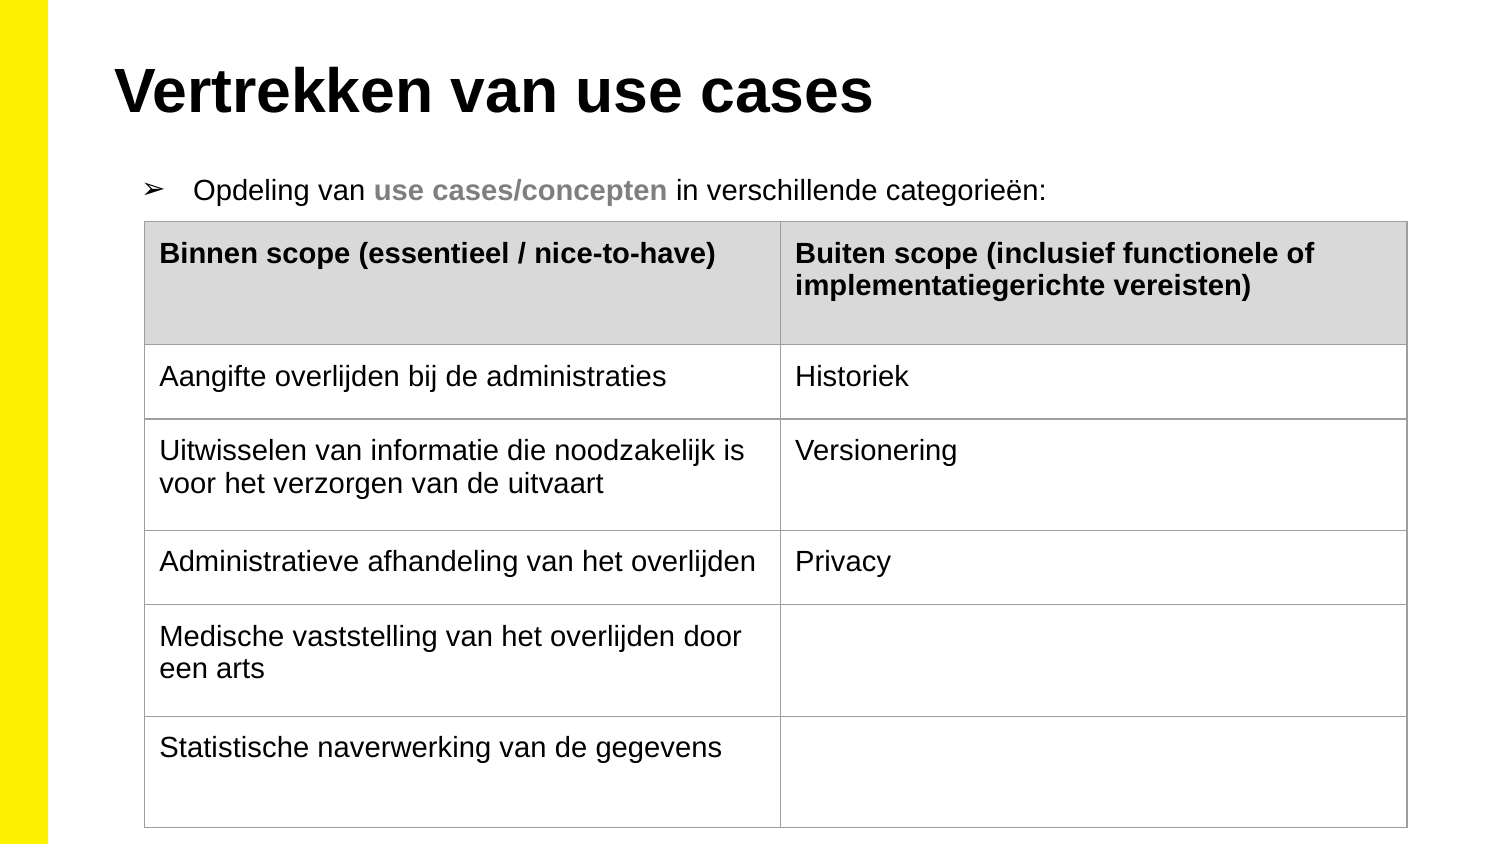

Vertrekken van use cases
Opdeling van use cases/concepten in verschillende categorieën:
| Binnen scope (essentieel / nice-to-have) | Buiten scope (inclusief functionele of implementatiegerichte vereisten) |
| --- | --- |
| Aangifte overlijden bij de administraties | Historiek |
| Uitwisselen van informatie die noodzakelijk is voor het verzorgen van de uitvaart | Versionering |
| Administratieve afhandeling van het overlijden | Privacy |
| Medische vaststelling van het overlijden door een arts |  |
| Statistische naverwerking van de gegevens |  |